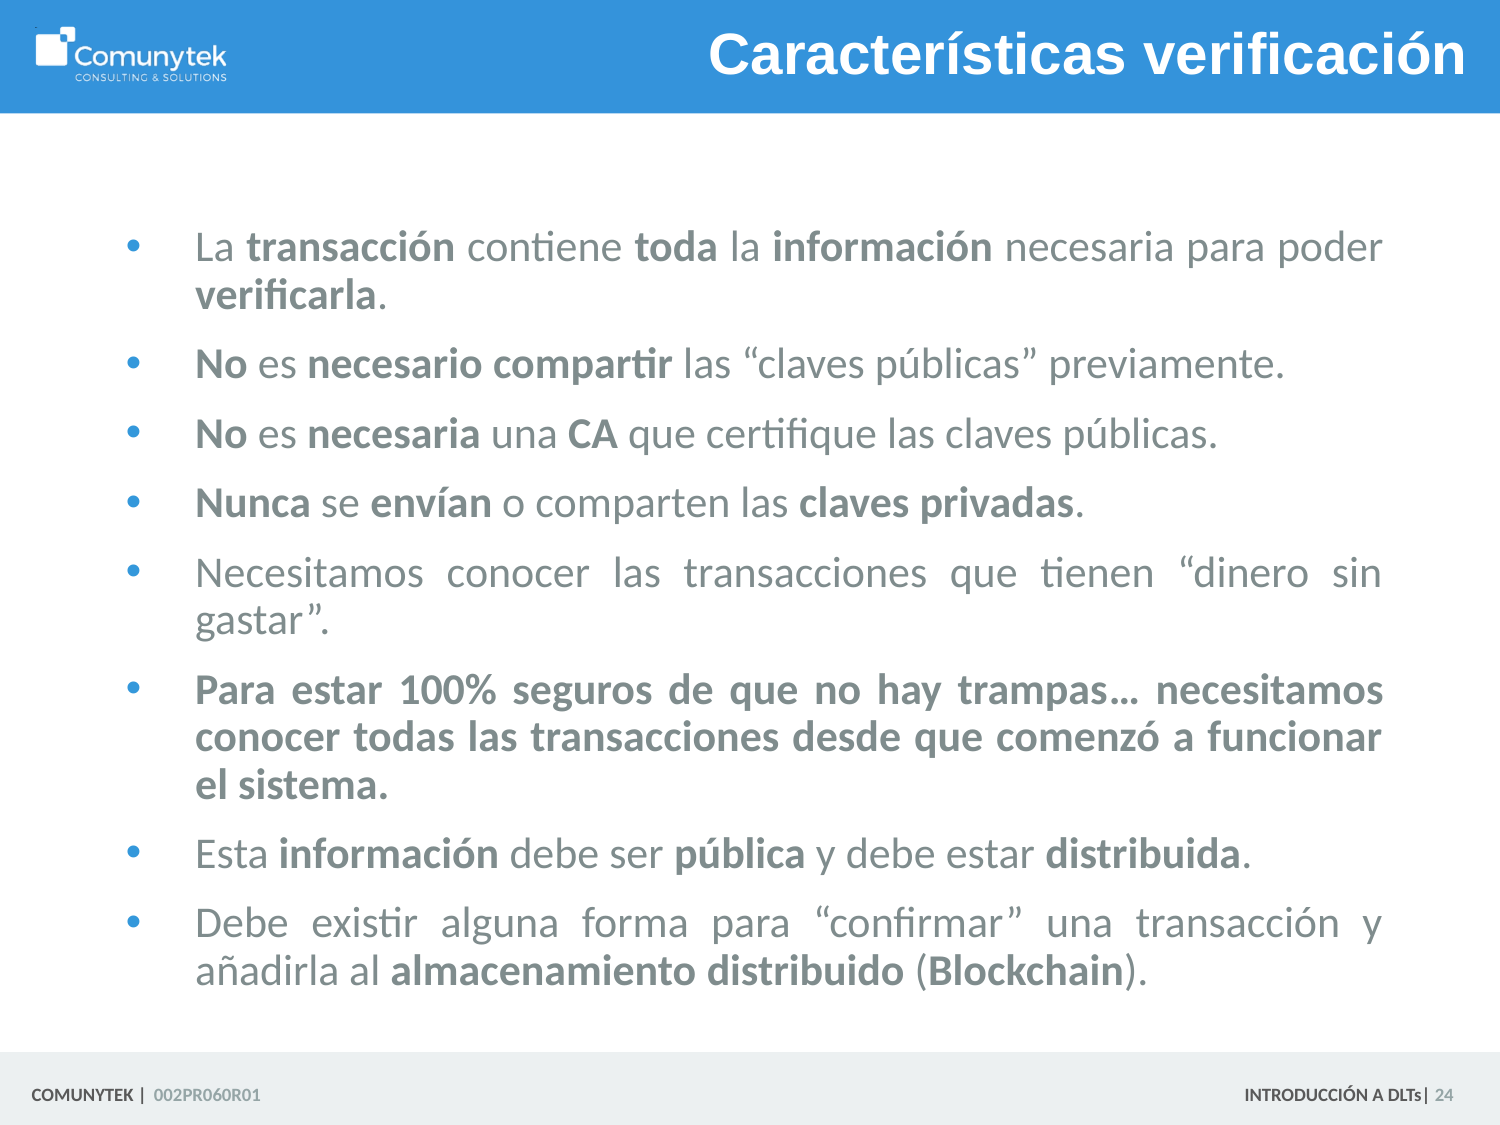

# Características verificación
La transacción contiene toda la información necesaria para poder verificarla.
No es necesario compartir las “claves públicas” previamente.
No es necesaria una CA que certifique las claves públicas.
Nunca se envían o comparten las claves privadas.
Necesitamos conocer las transacciones que tienen “dinero sin gastar”.
Para estar 100% seguros de que no hay trampas… necesitamos conocer todas las transacciones desde que comenzó a funcionar el sistema.
Esta información debe ser pública y debe estar distribuida.
Debe existir alguna forma para “confirmar” una transacción y añadirla al almacenamiento distribuido (Blockchain).

 24